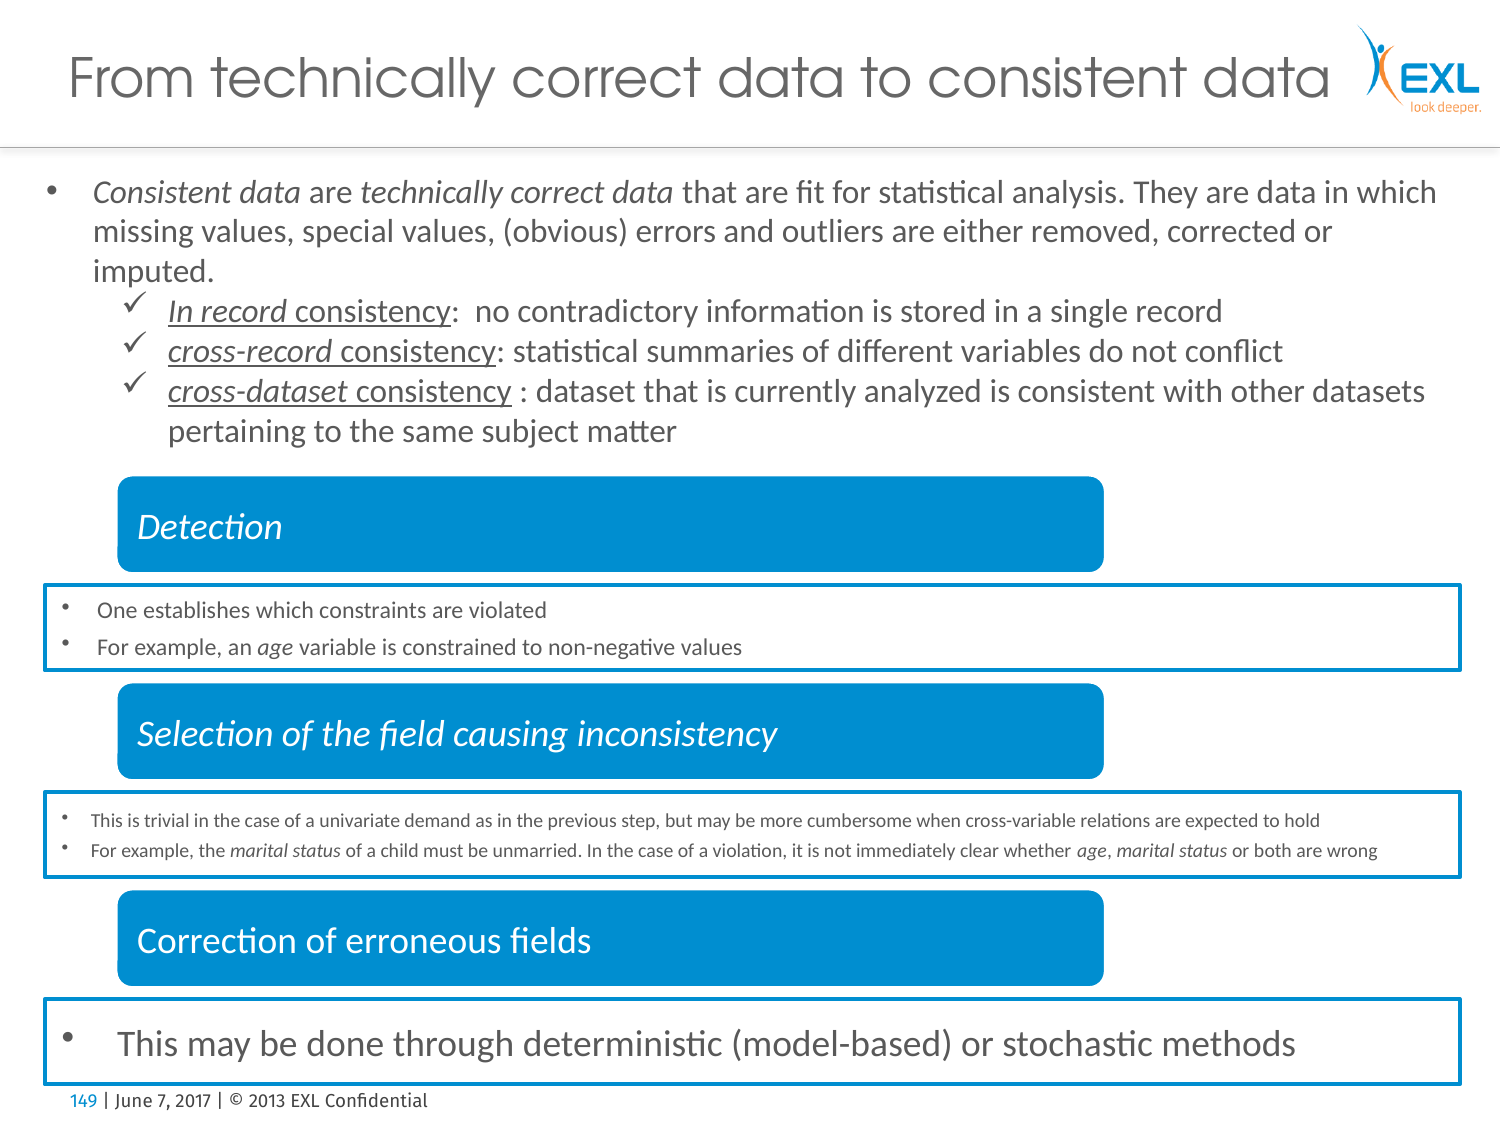

# From technically correct data to consistent data
Consistent data are technically correct data that are fit for statistical analysis. They are data in which missing values, special values, (obvious) errors and outliers are either removed, corrected or imputed.
In record consistency:  no contradictory information is stored in a single record
cross-record consistency: statistical summaries of different variables do not conflict
cross-dataset consistency : dataset that is currently analyzed is consistent with other datasets pertaining to the same subject matter

Detection
Selection of the field causing inconsistency
Correction of erroneous fields
 One establishes which constraints are violated
 For example, an age variable is constrained to non-negative values
 This is trivial in the case of a univariate demand as in the previous step, but may be more cumbersome when cross-variable relations are expected to hold
 This may be done through deterministic (model-based) or stochastic methods
 For example, the marital status of a child must be unmarried. In the case of a violation, it is not immediately clear whether age, marital status or both are wrong